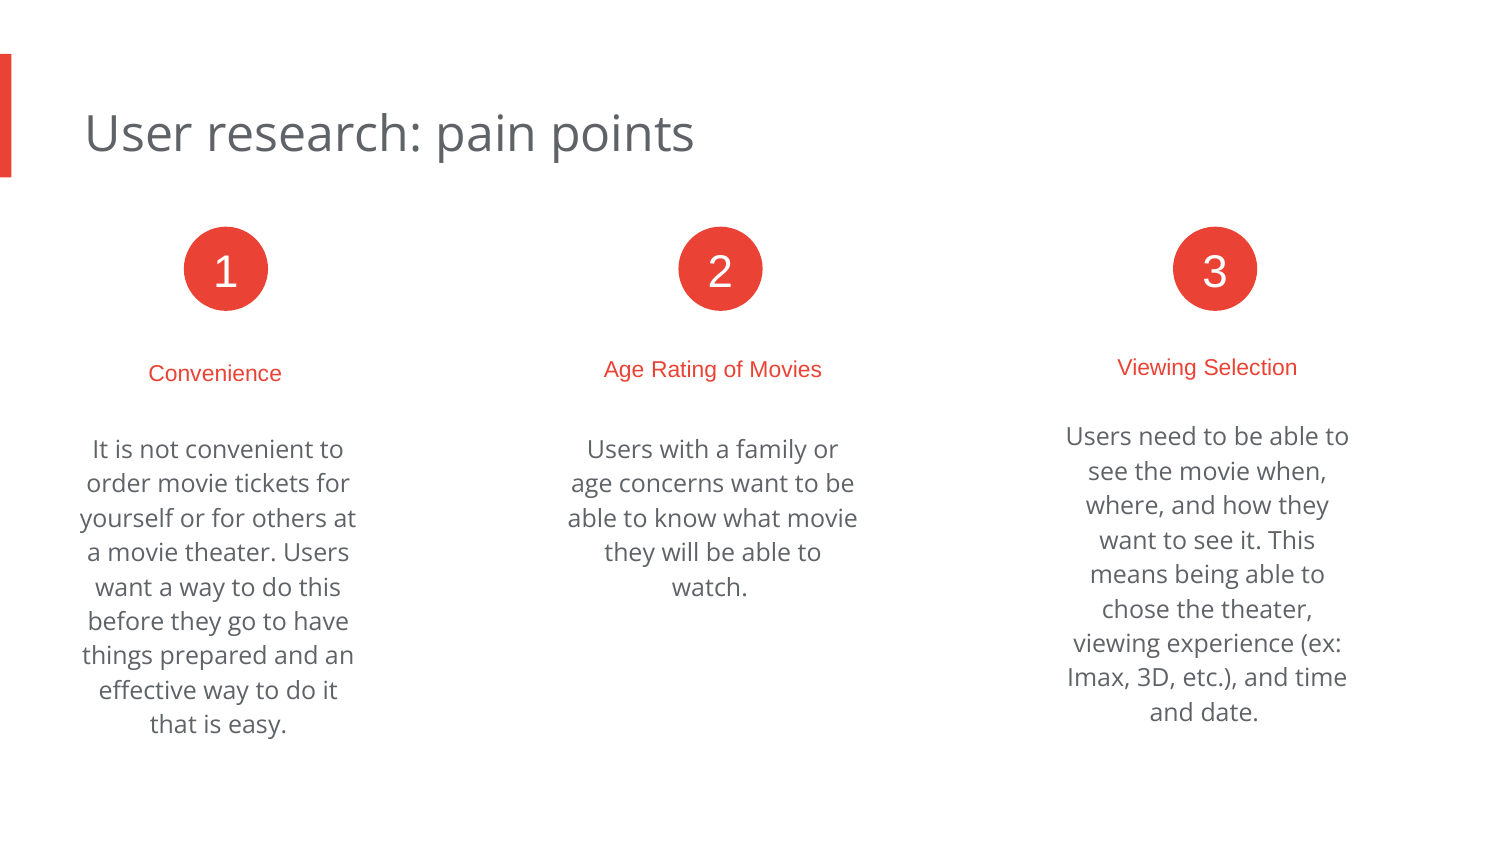

User research: pain points
1
2
3
Viewing Selection
Age Rating of Movies
Convenience
Users need to be able to see the movie when, where, and how they want to see it. This means being able to chose the theater, viewing experience (ex: Imax, 3D, etc.), and time and date.
Users with a family or age concerns want to be able to know what movie they will be able to watch.
It is not convenient to order movie tickets for yourself or for others at a movie theater. Users want a way to do this before they go to have things prepared and an effective way to do it that is easy.